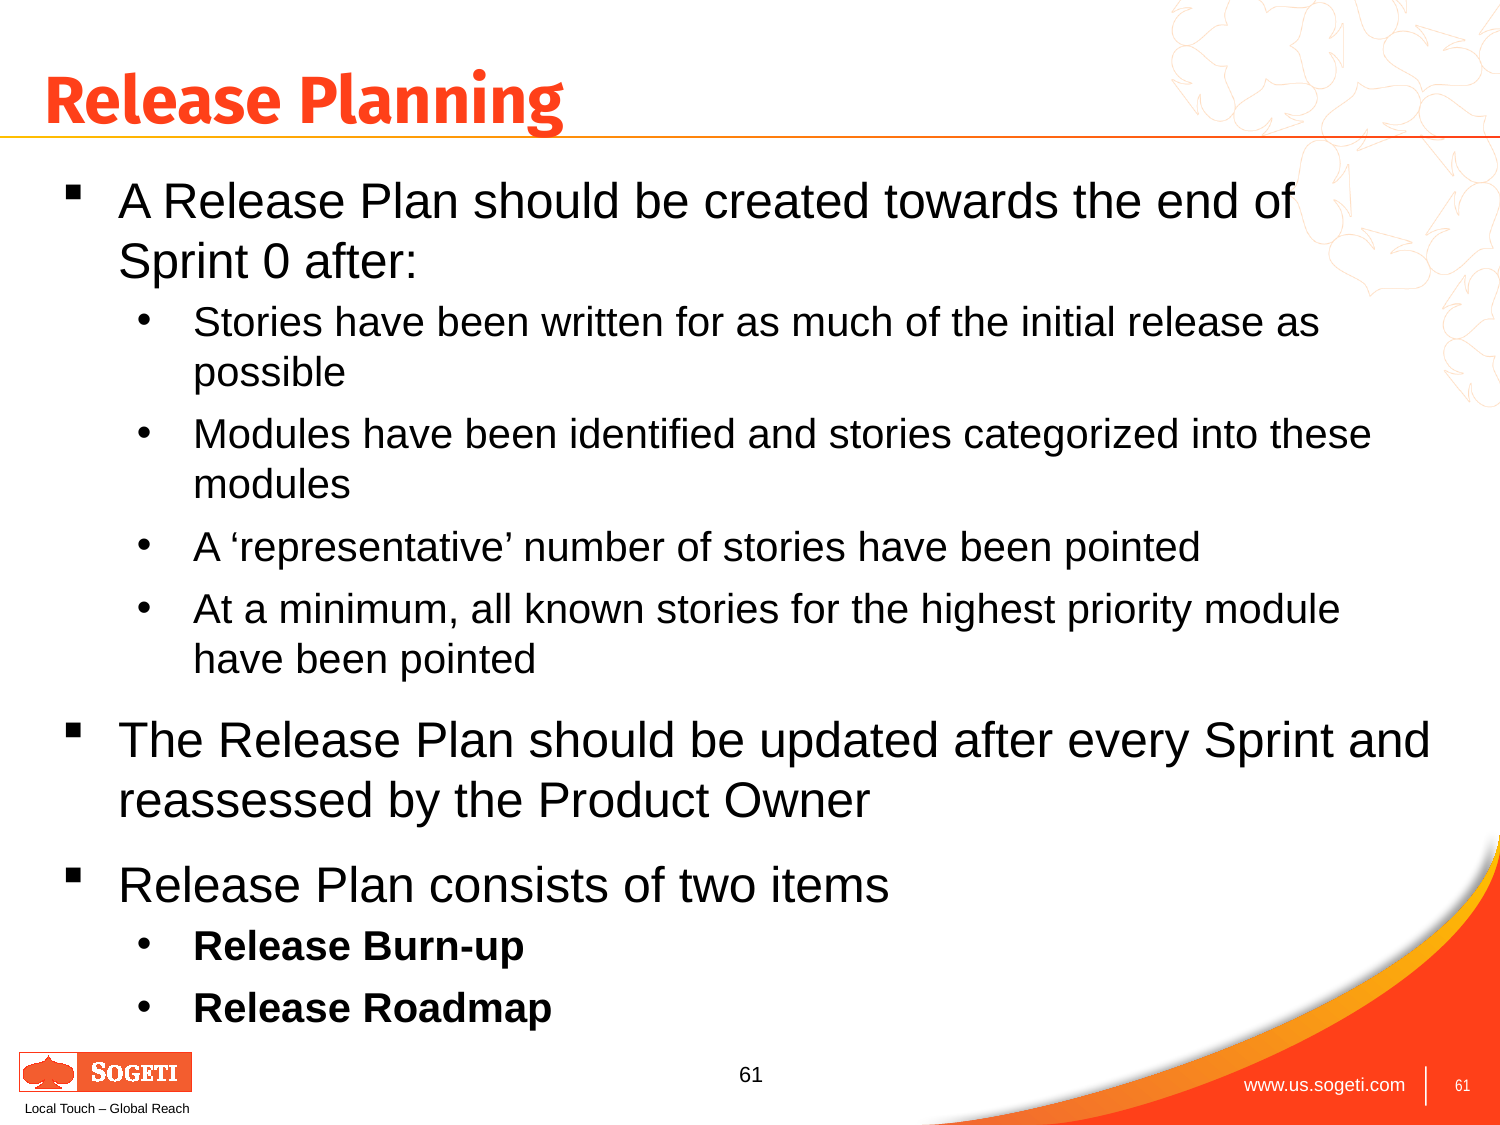

# Release Planning
A Release Plan should be created towards the end of Sprint 0 after:
Stories have been written for as much of the initial release as possible
Modules have been identified and stories categorized into these modules
A ‘representative’ number of stories have been pointed
At a minimum, all known stories for the highest priority module have been pointed
The Release Plan should be updated after every Sprint and reassessed by the Product Owner
Release Plan consists of two items
Release Burn-up
Release Roadmap
61